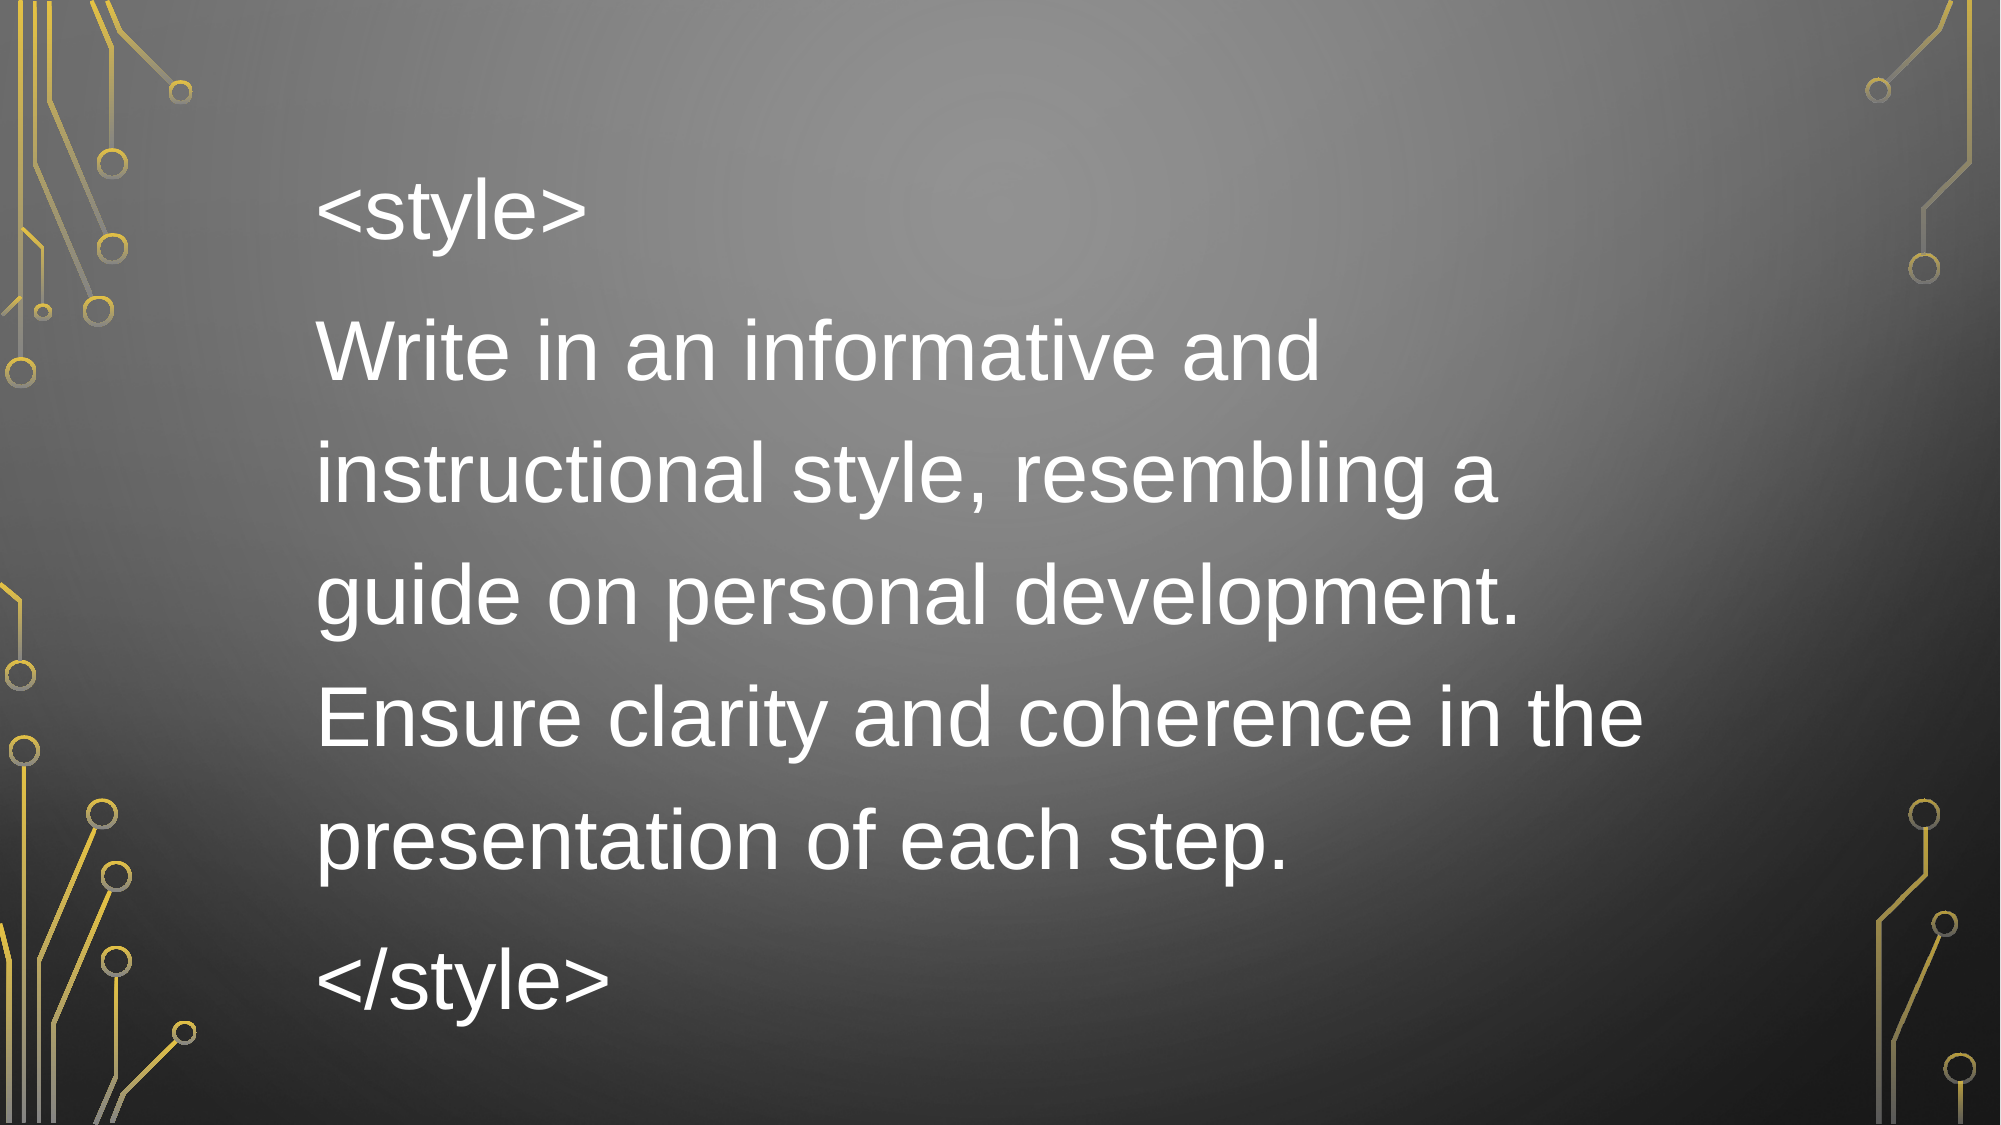

<style>
Write in an informative and instructional style, resembling a guide on personal development. Ensure clarity and coherence in the presentation of each step.
</style>